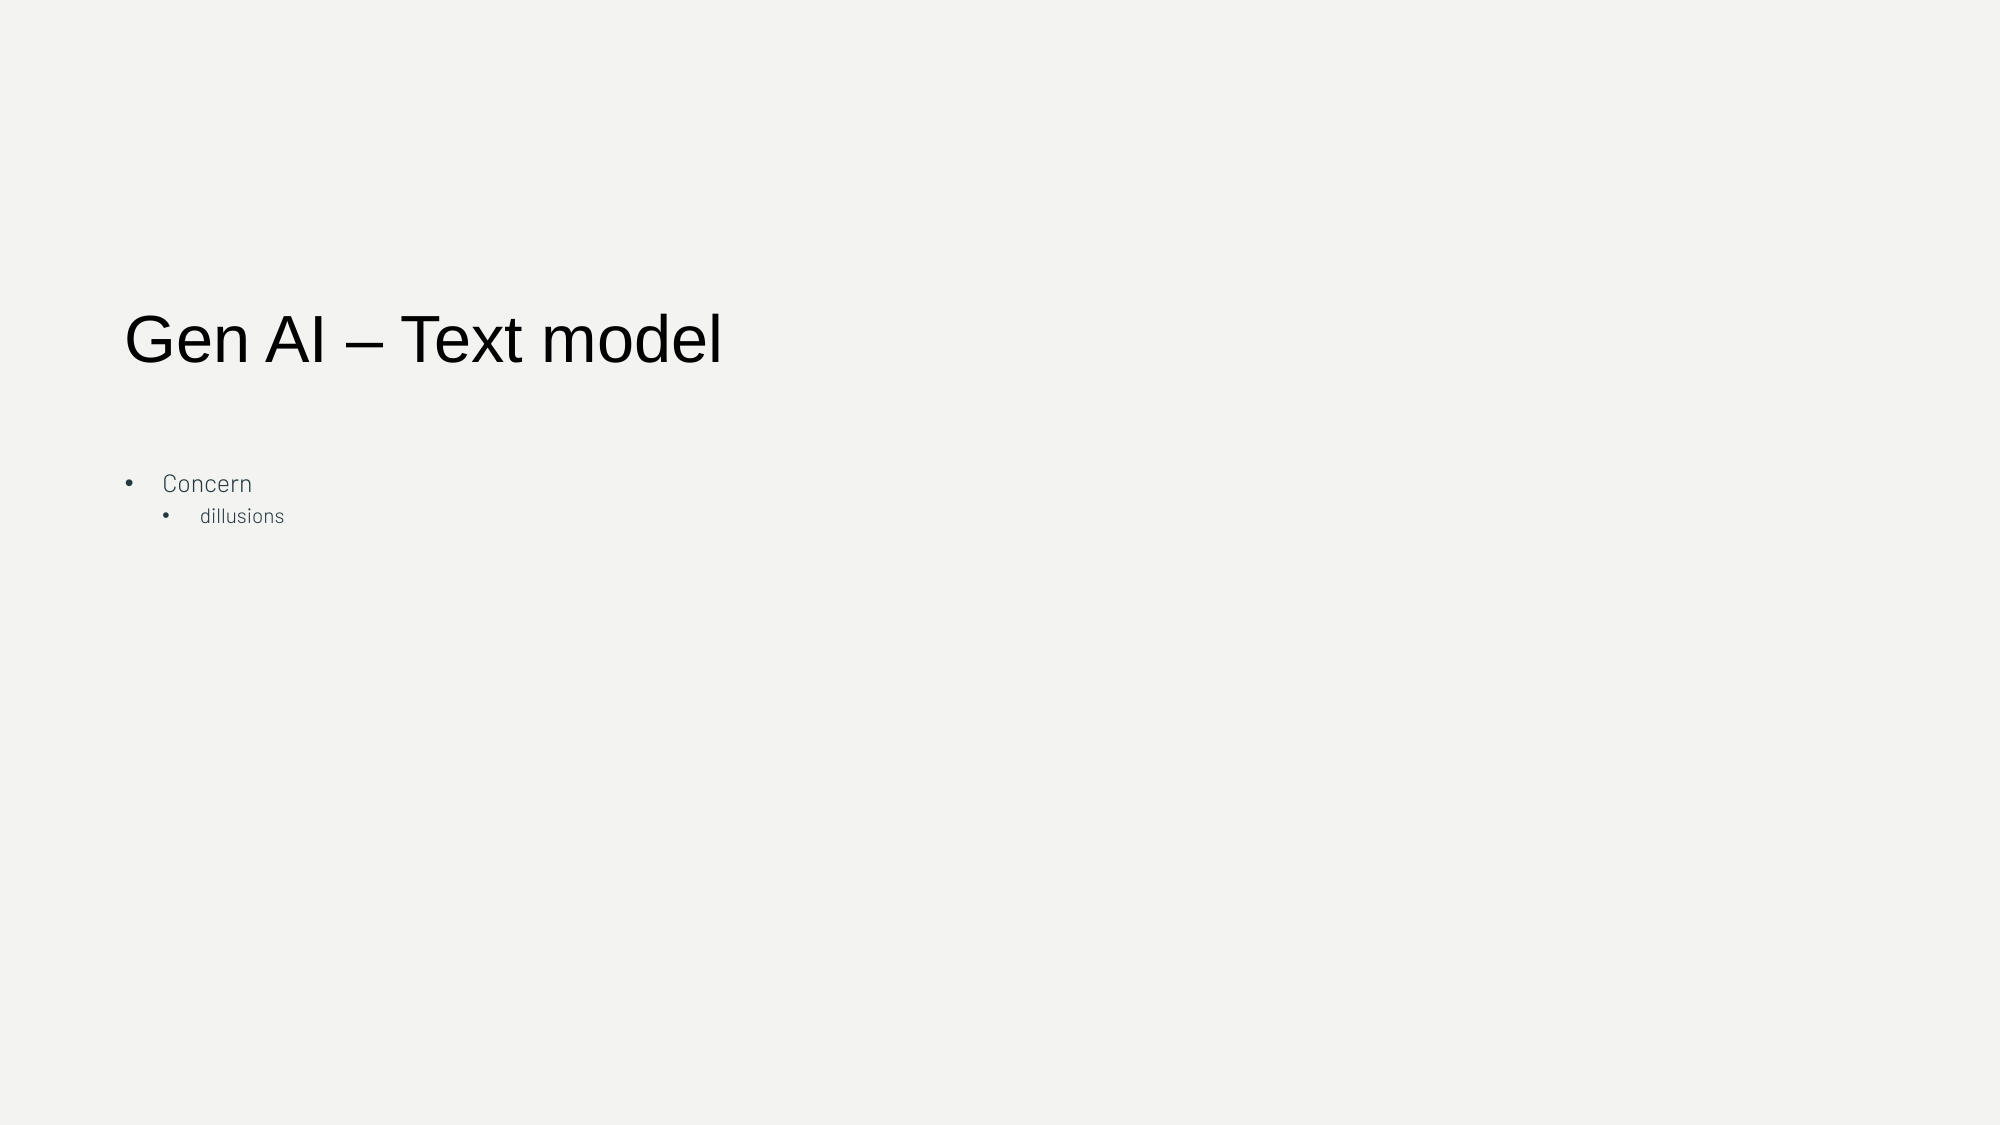

# Gen AI – Text model

Concern
dillusions